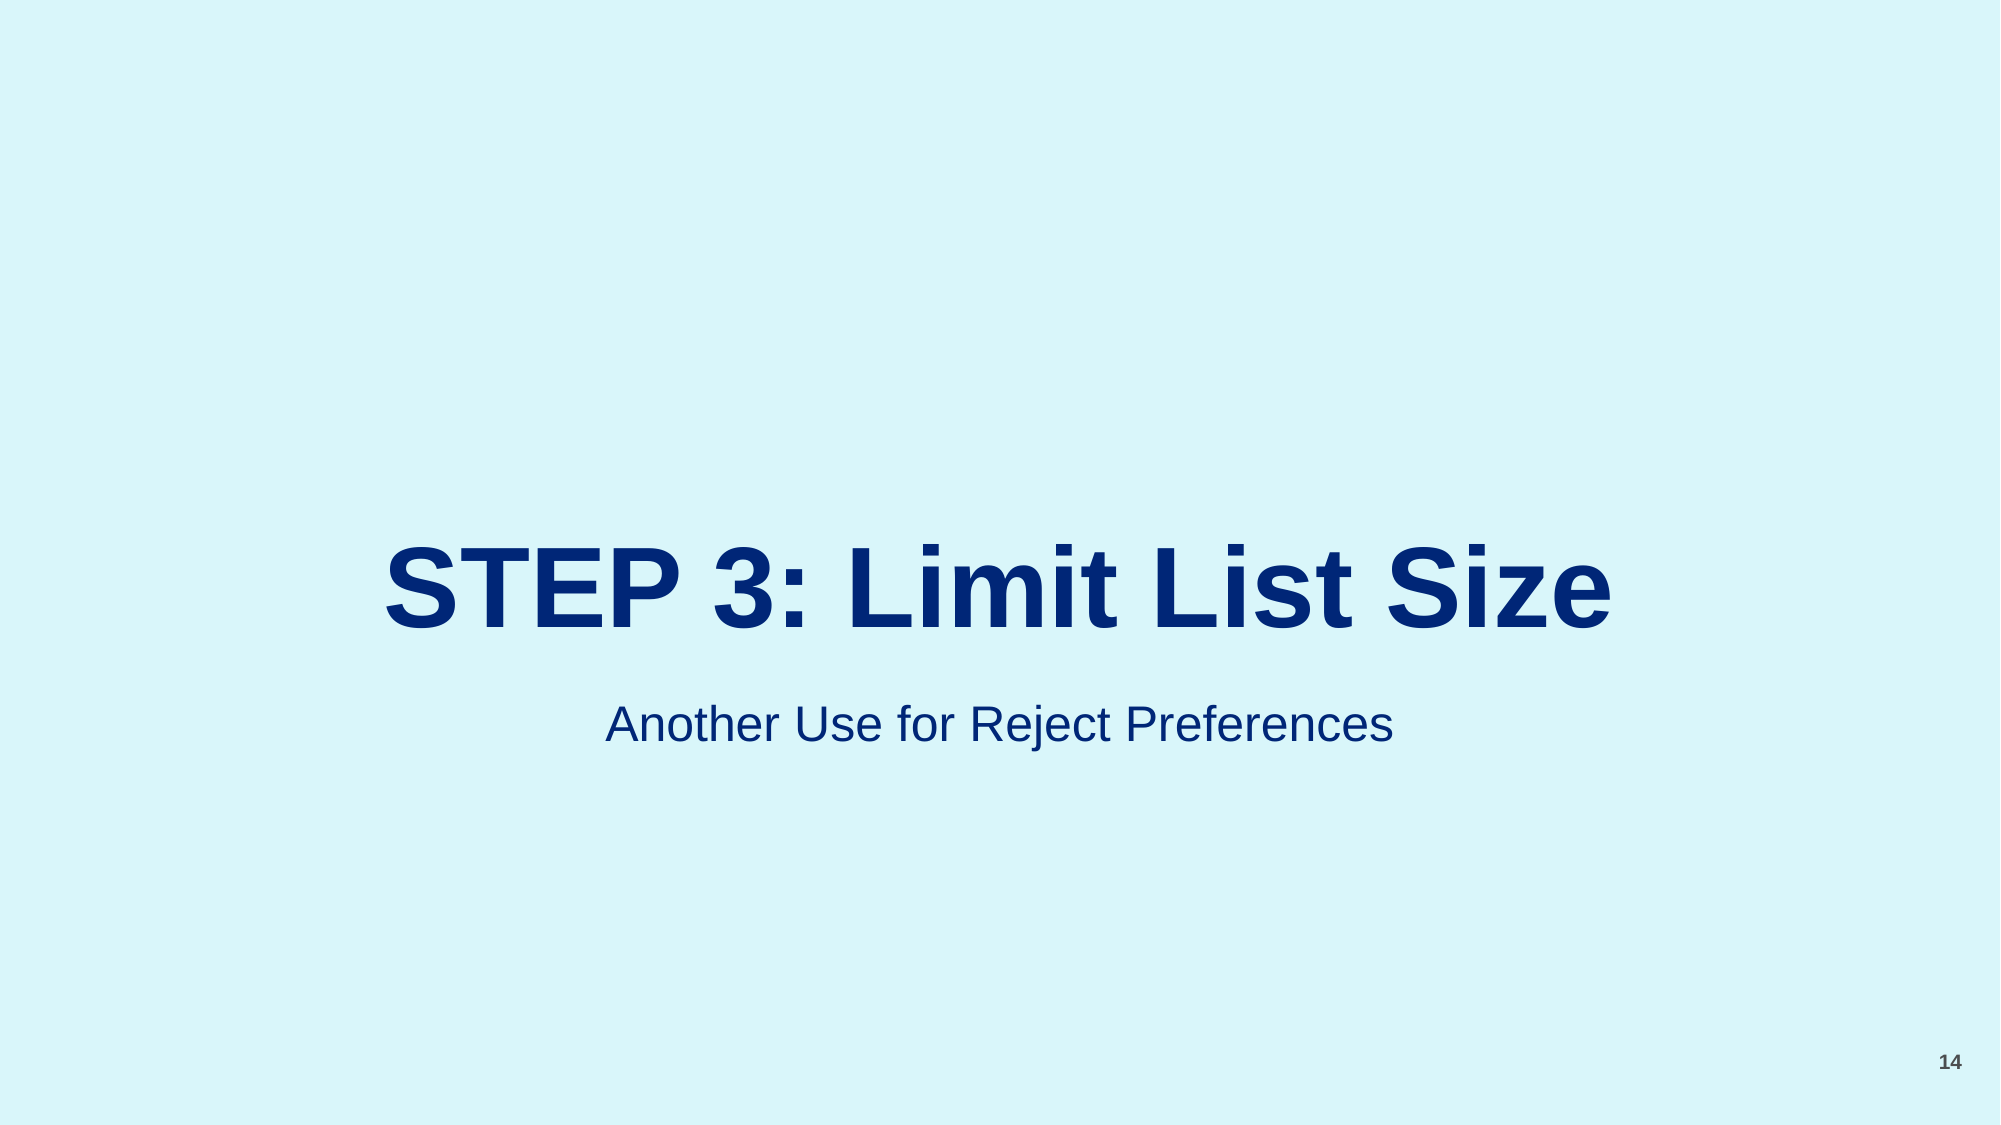

# STEP 3: Limit List Size
Another Use for Reject Preferences